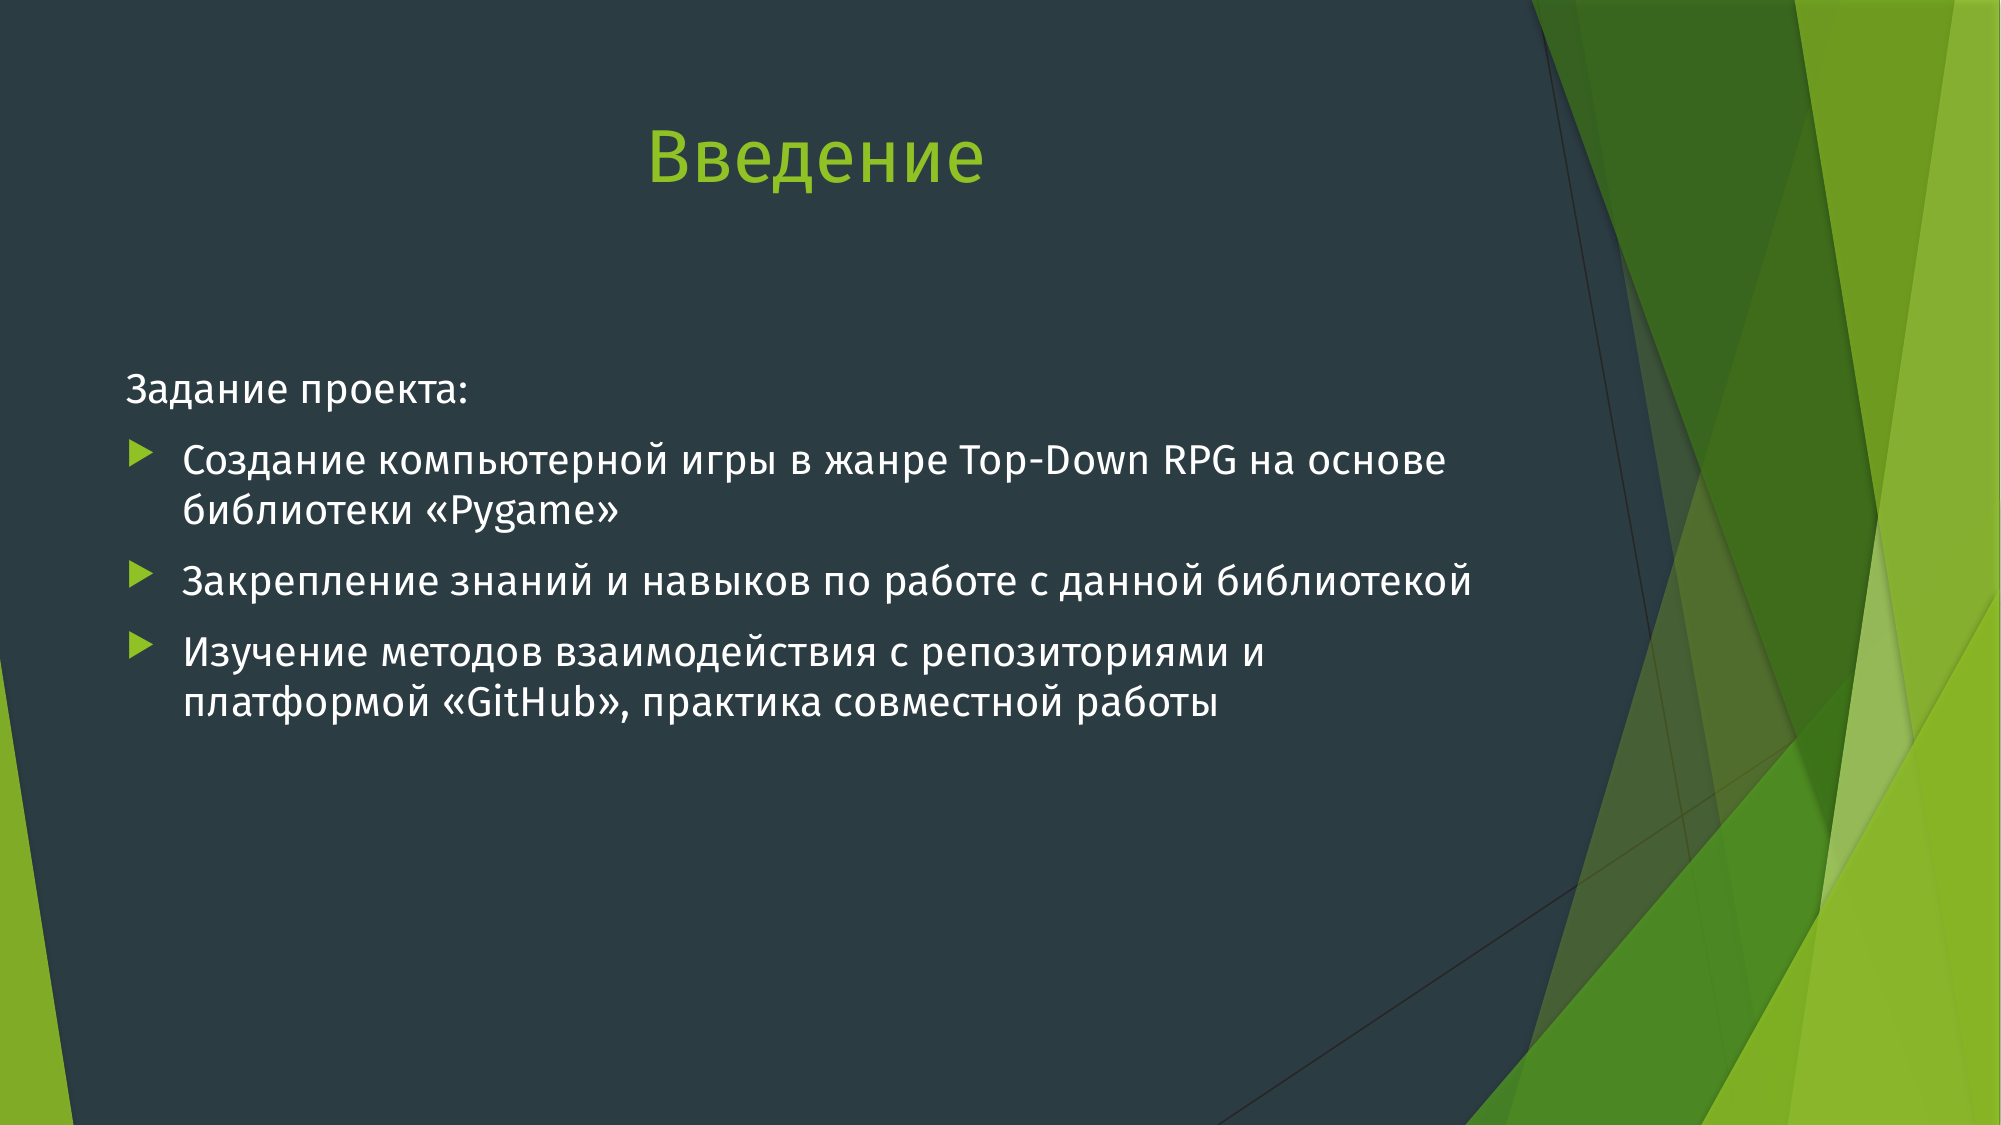

# Введение
Задание проекта:
Создание компьютерной игры в жанре Top-Down RPG на основе библиотеки «Pygame»
Закрепление знаний и навыков по работе с данной библиотекой
Изучение методов взаимодействия с репозиториями и платформой «GitHub», практика совместной работы